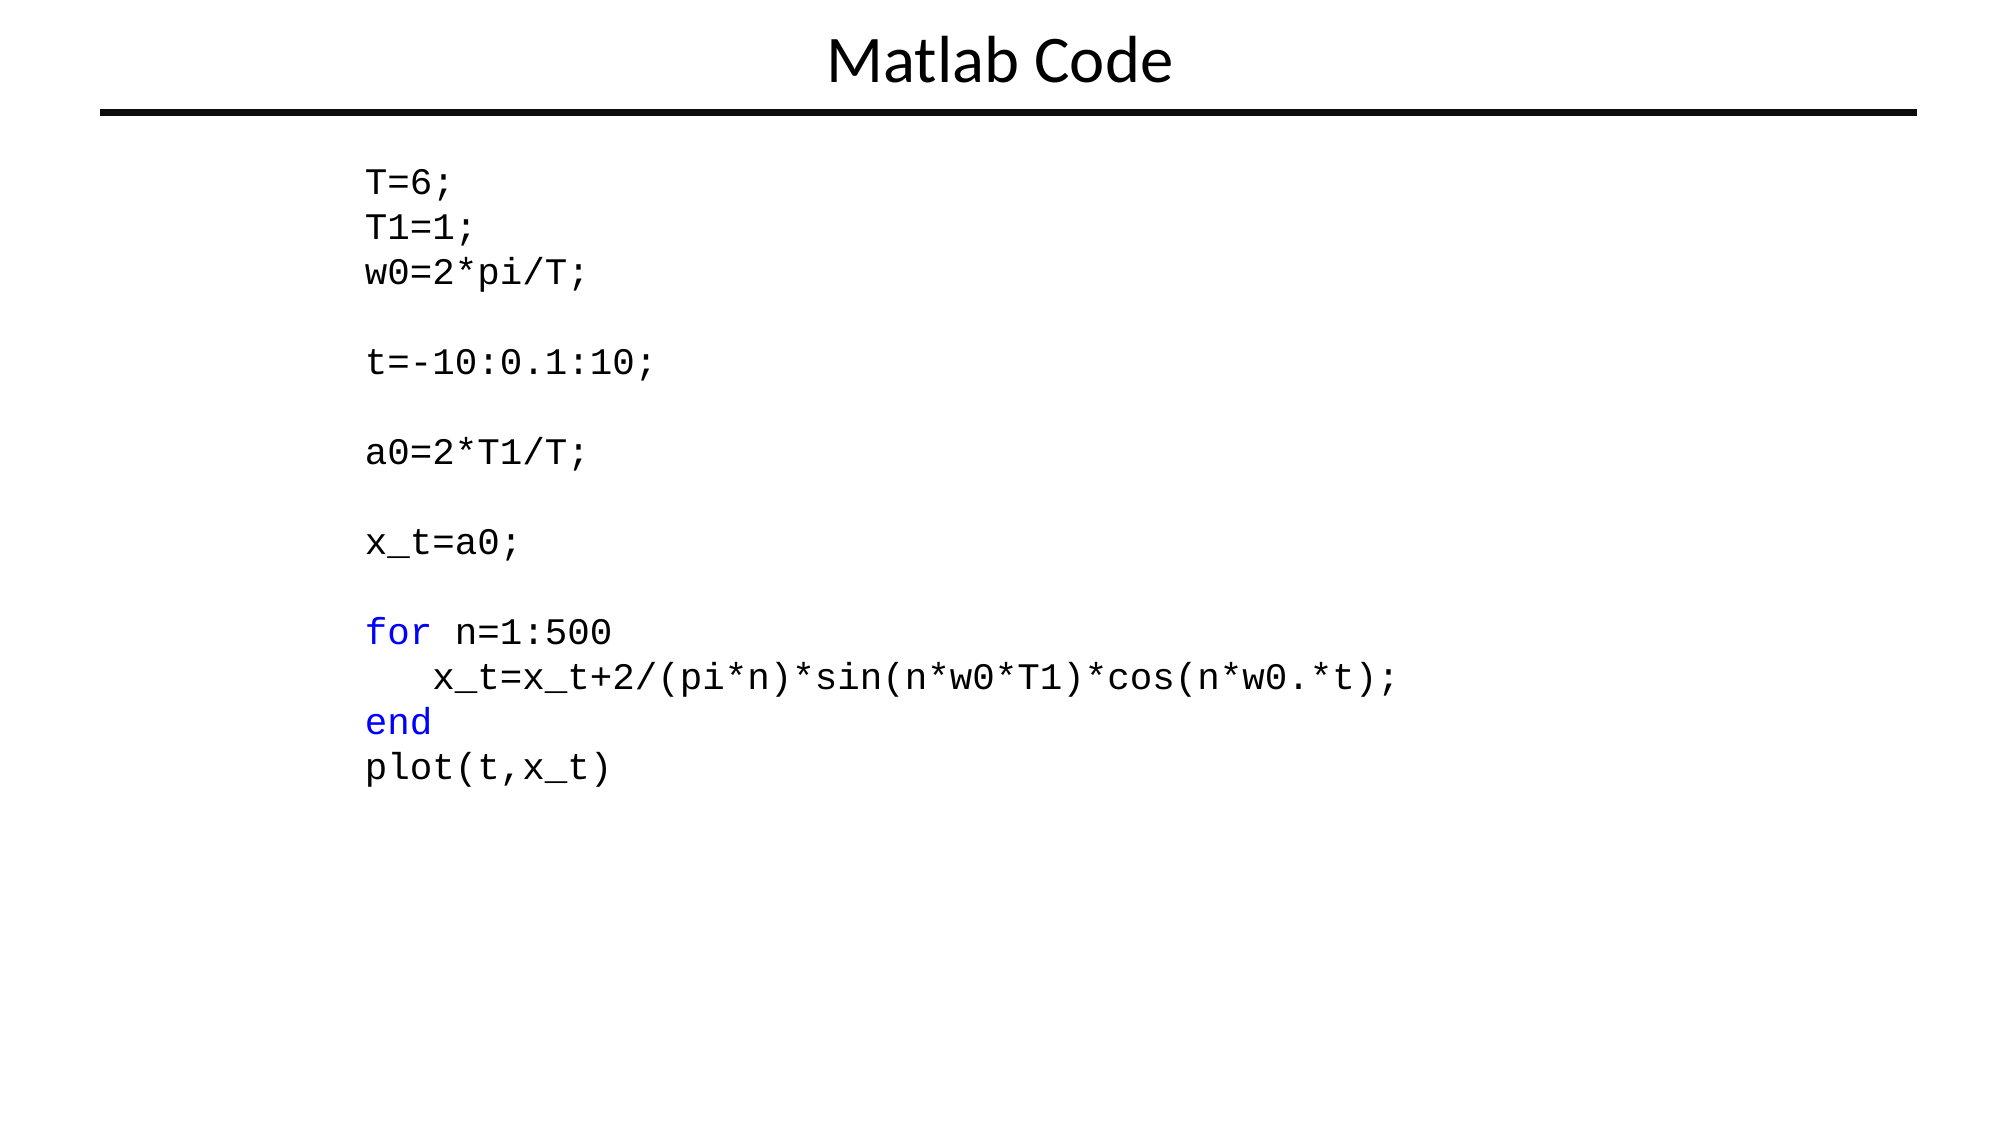

# Matlab Code
T=6;
T1=1;
w0=2*pi/T;

t=-10:0.1:10;

a0=2*T1/T;

x_t=a0;

for n=1:500
   x_t=x_t+2/(pi*n)*sin(n*w0*T1)*cos(n*w0.*t);
end
plot(t,x_t)